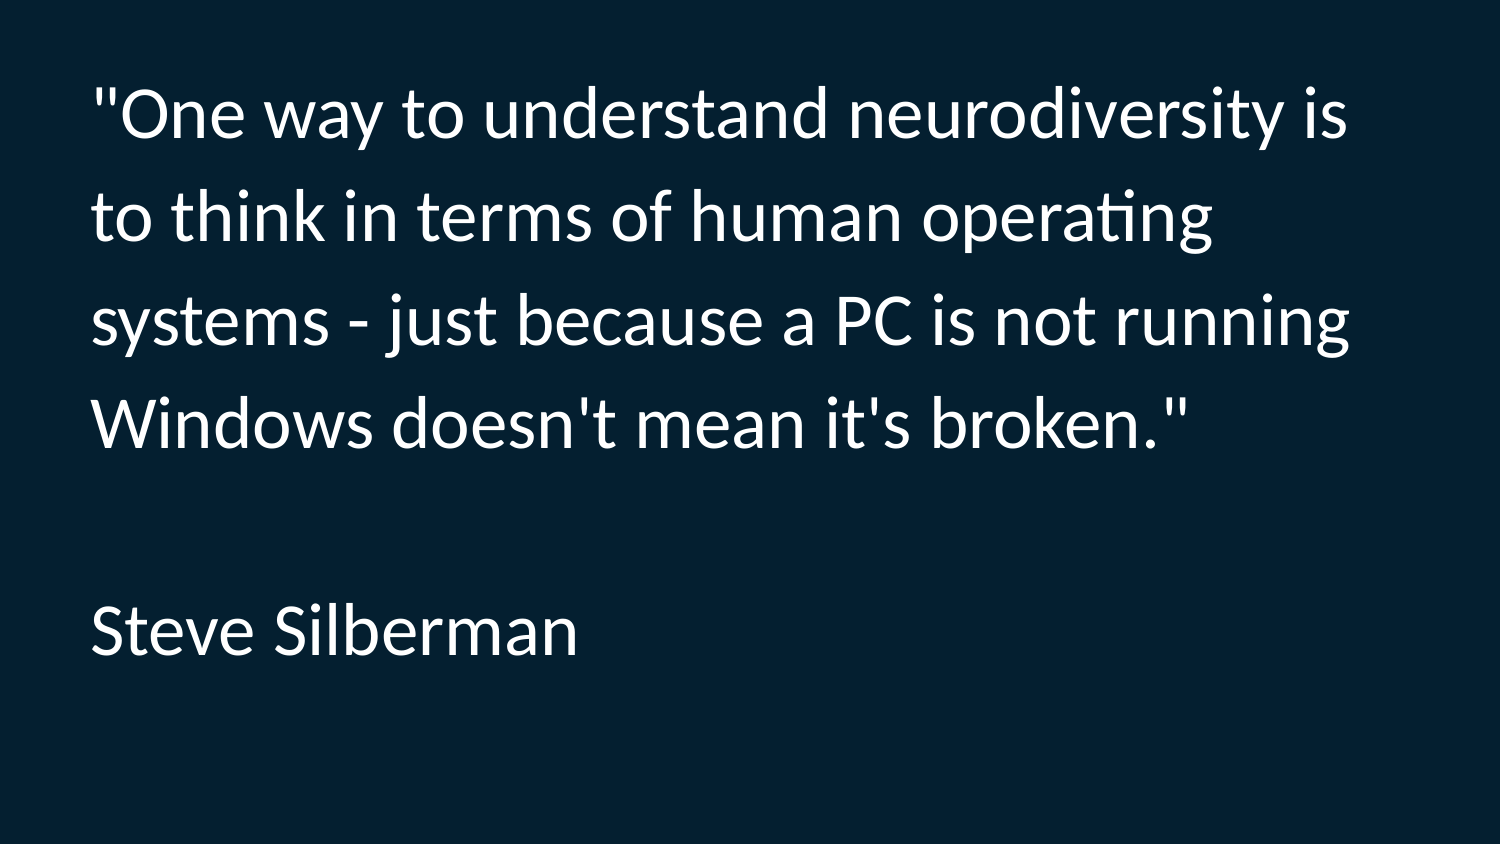

# "One way to understand neurodiversity is to think in terms of human operating systems - just because a PC is not running Windows doesn't mean it's broken."

Steve Silberman